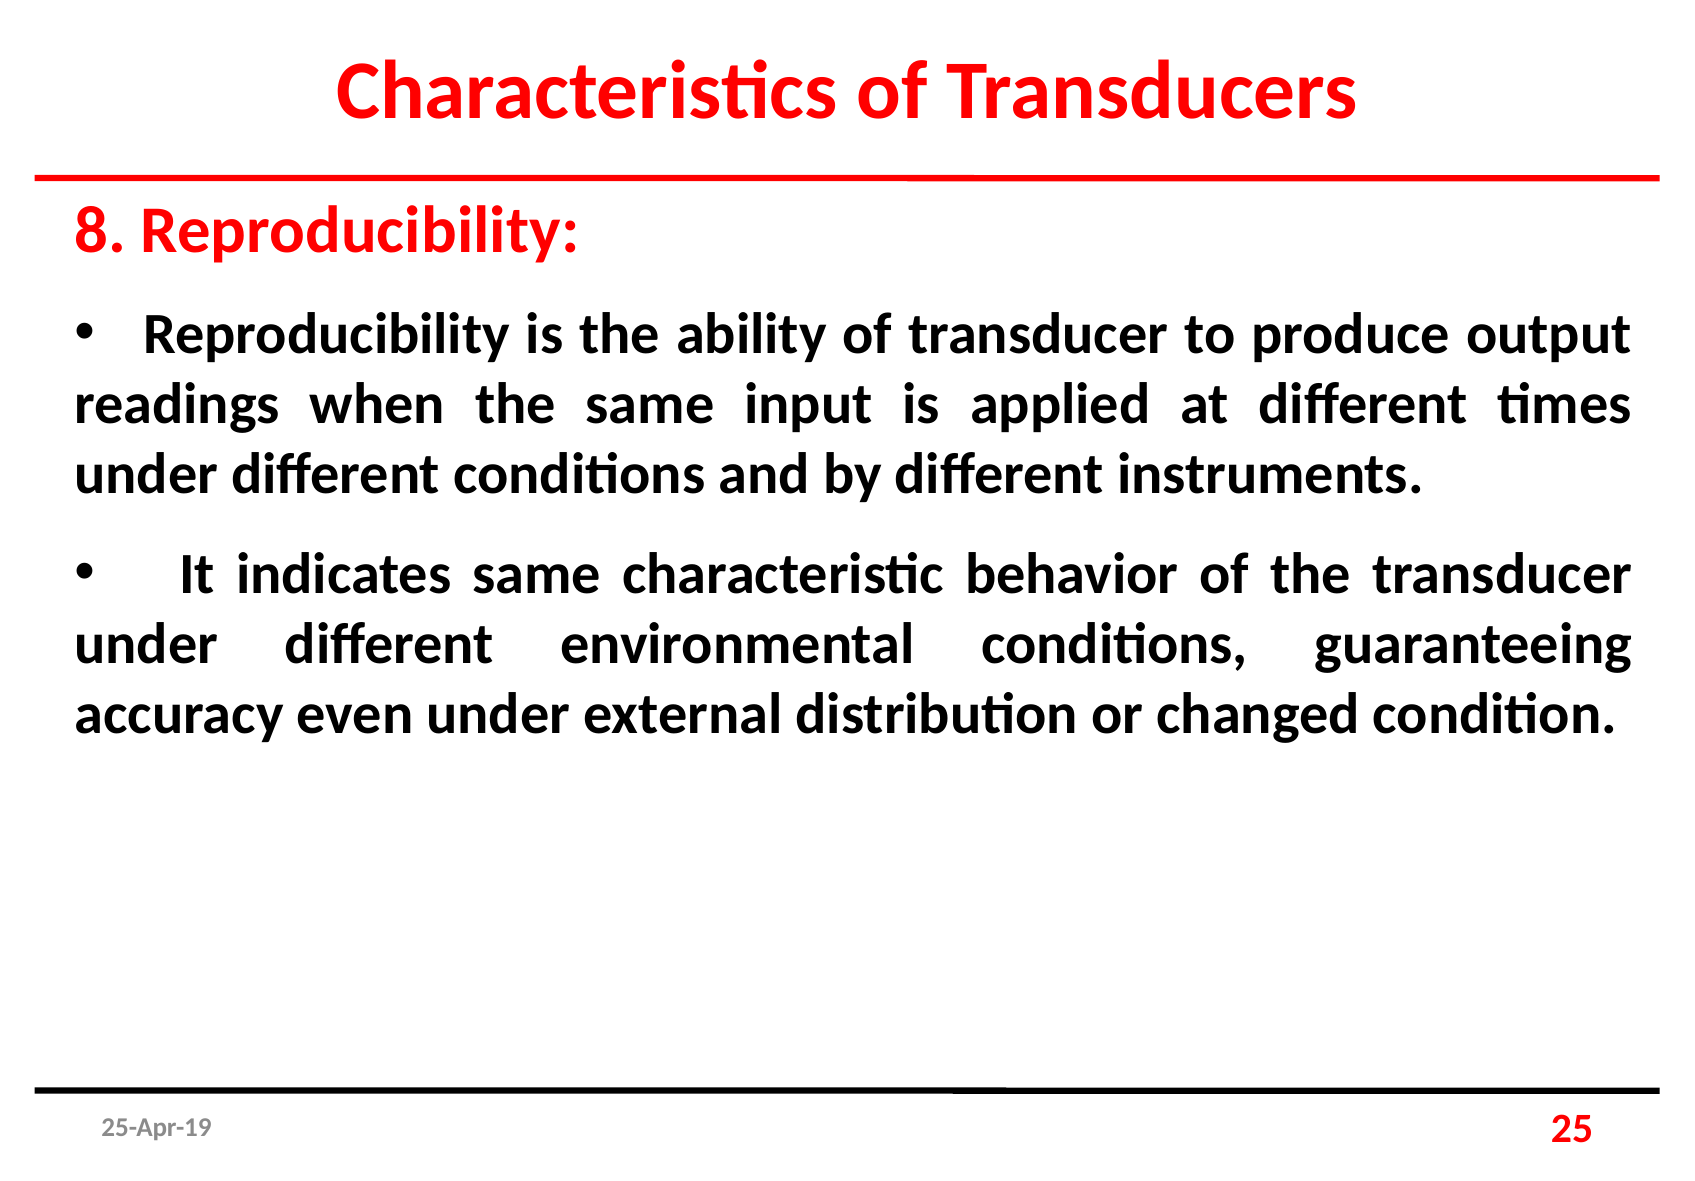

Characteristics of Transducers
8. Reproducibility:

   Reproducibility is the ability of transducer to produce output readings when the same input is applied at different times under different conditions and by different instruments.

    It indicates same characteristic behavior of the transducer under different environmental conditions, guaranteeing accuracy even under external distribution or changed condition.
25-Apr-19
25